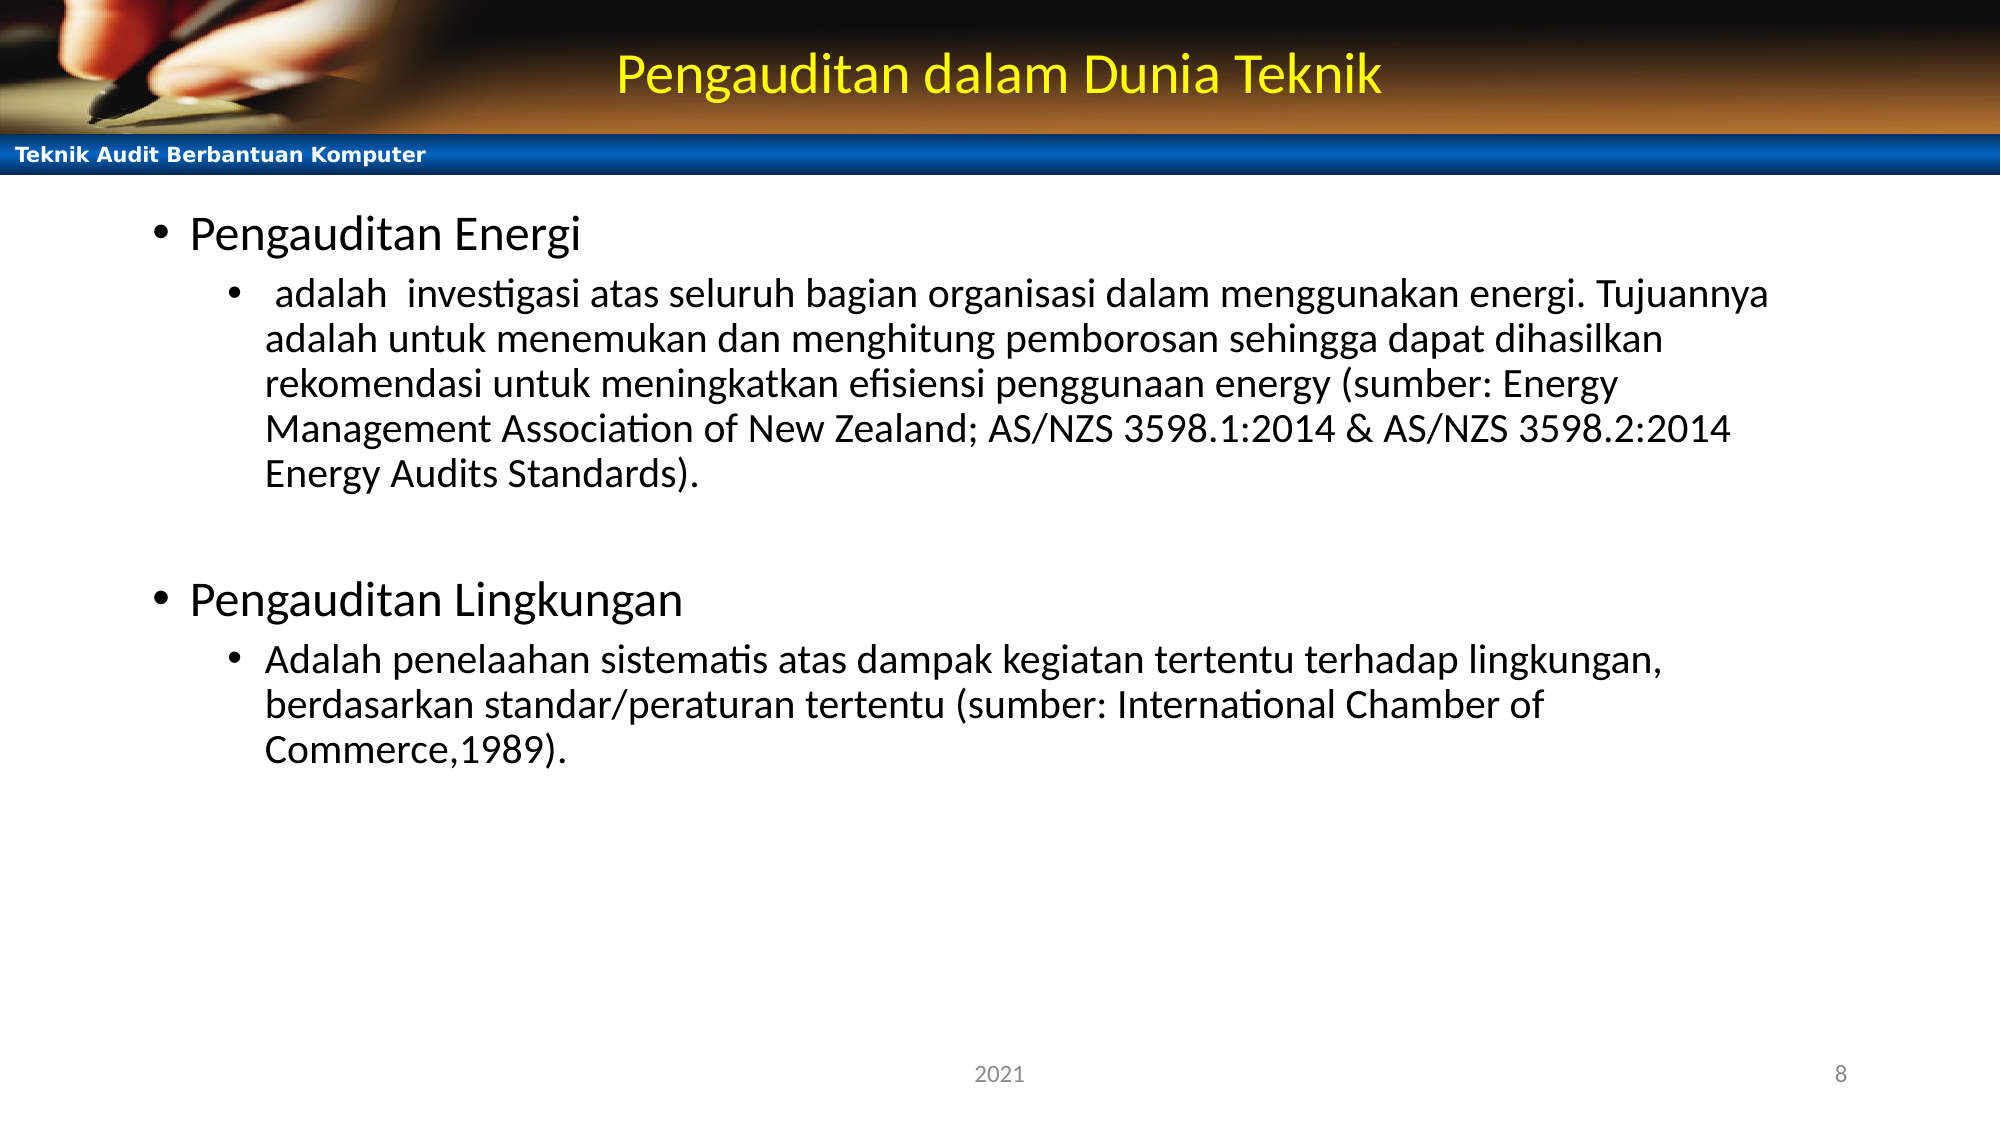

# Pengauditan dalam Dunia Teknik
Pengauditan Energi
 adalah  investigasi atas seluruh bagian organisasi dalam menggunakan energi. Tujuannya adalah untuk menemukan dan menghitung pemborosan sehingga dapat dihasilkan rekomendasi untuk meningkatkan efisiensi penggunaan energy (sumber: Energy Management Association of New Zealand; AS/NZS 3598.1:2014 & AS/NZS 3598.2:2014 Energy Audits Standards).

Pengauditan Lingkungan
Adalah penelaahan sistematis atas dampak kegiatan tertentu terhadap lingkungan, berdasarkan standar/peraturan tertentu (sumber: International Chamber of Commerce,1989).
2021
8